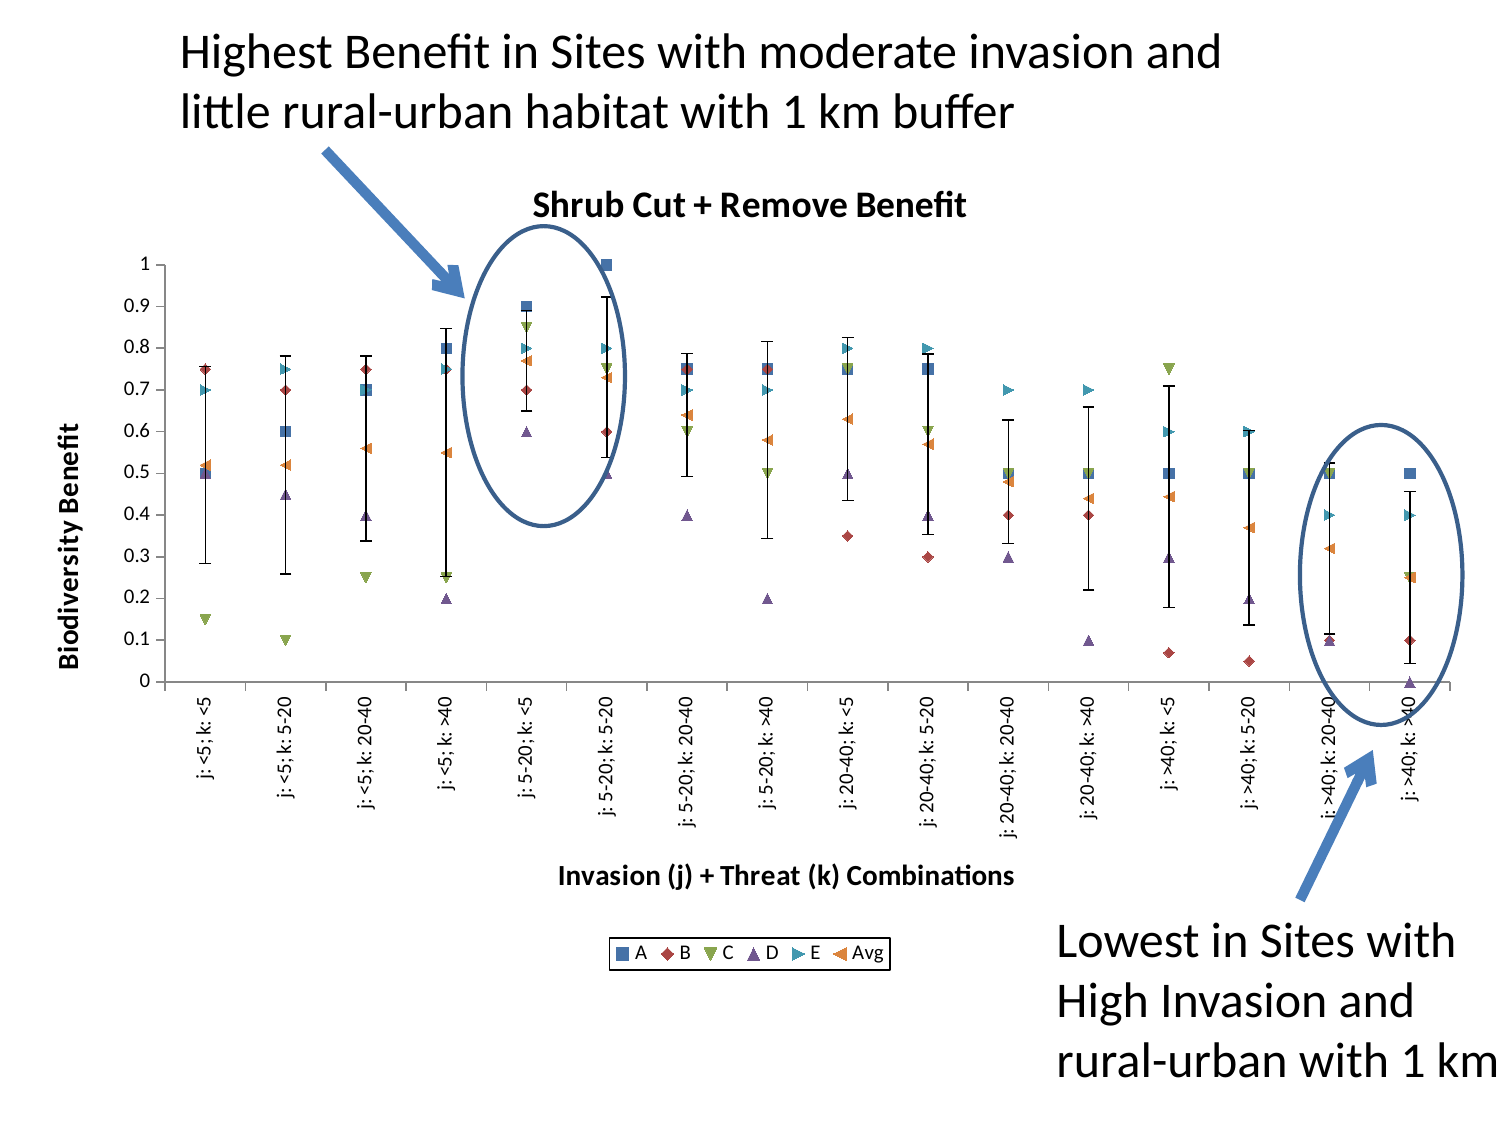

Highest Benefit in Sites with moderate invasion and little rural-urban habitat with 1 km buffer

### Chart: Shrub Cut + Remove Benefit

| Category | A | B | C | D | E | Avg |
|---|---|---|---|---|---|---|
| j: <5; k: <5 | 0.5 | 0.75 | 0.15000000000000002 | 0.5 | 0.7 | 0.5199999999999999 |
| j: <5; k: 5-20 | 0.6 | 0.7000000000000001 | 0.09999999999999998 | 0.44999999999999996 | 0.75 | 0.5199999999999999 |
| j: <5; k: 20-40 | 0.7 | 0.75 | 0.25 | 0.39999999999999997 | 0.7000000000000001 | 0.56 |
| j: <5; k: >40 | 0.8 | 0.75 | 0.25 | 0.19999999999999998 | 0.75 | 0.55 |
| j: 5-20; k: <5 | 0.9 | 0.7 | 0.85 | 0.6 | 0.8 | 0.7700000000000001 |
| j: 5-20; k: 5-20 | 1.0 | 0.6 | 0.75 | 0.5 | 0.8 | 0.7300000000000001 |
| j: 5-20; k: 20-40 | 0.75 | 0.75 | 0.6 | 0.4 | 0.7 | 0.64 |
| j: 5-20; k: >40 | 0.75 | 0.75 | 0.5 | 0.2 | 0.7 | 0.5800000000000001 |
| j: 20-40; k: <5 | 0.75 | 0.35 | 0.75 | 0.5 | 0.8 | 0.6300000000000001 |
| j: 20-40; k: 5-20 | 0.75 | 0.3 | 0.6 | 0.4 | 0.8 | 0.57 |
| j: 20-40; k: 20-40 | 0.5 | 0.4 | 0.5 | 0.3 | 0.7 | 0.48 |
| j: 20-40; k: >40 | 0.5 | 0.4 | 0.5 | 0.1 | 0.7 | 0.44000000000000006 |
| j: >40; k: <5 | 0.5 | 0.07 | 0.75 | 0.3 | 0.6 | 0.44400000000000006 |
| j: >40; k: 5-20 | 0.5 | 0.05 | 0.5 | 0.2 | 0.6 | 0.37 |
| j: >40; k: 20-40 | 0.5 | 0.1 | 0.5 | 0.1 | 0.4 | 0.32 |
| j: >40; k: >40 | 0.5 | 0.1 | 0.25 | 0.0 | 0.4 | 0.25 |

Lowest in Sites with High Invasion and rural-urban with 1 km